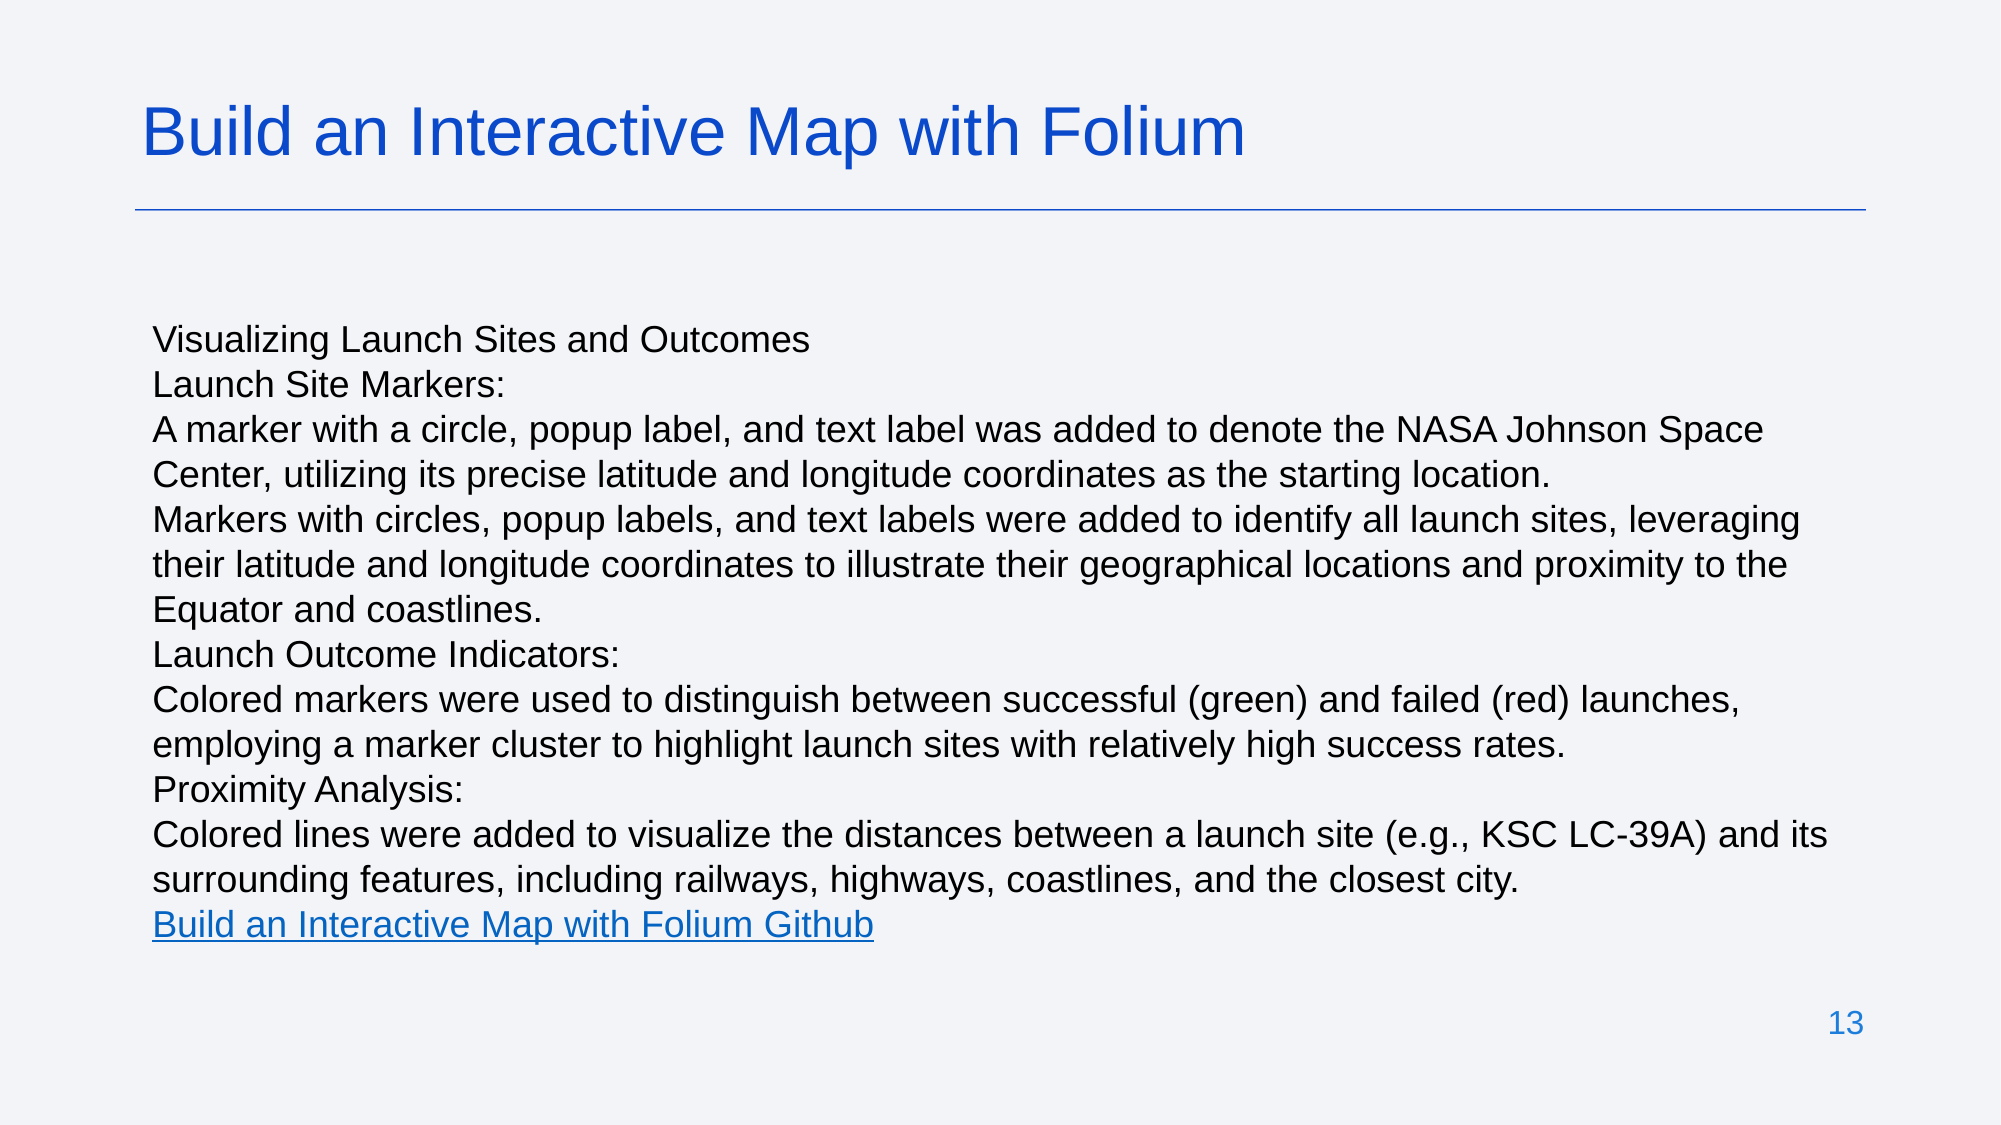

Build an Interactive Map with Folium
Visualizing Launch Sites and Outcomes
Launch Site Markers:
A marker with a circle, popup label, and text label was added to denote the NASA Johnson Space Center, utilizing its precise latitude and longitude coordinates as the starting location.
Markers with circles, popup labels, and text labels were added to identify all launch sites, leveraging their latitude and longitude coordinates to illustrate their geographical locations and proximity to the Equator and coastlines.
Launch Outcome Indicators:
Colored markers were used to distinguish between successful (green) and failed (red) launches, employing a marker cluster to highlight launch sites with relatively high success rates.
Proximity Analysis:
Colored lines were added to visualize the distances between a launch site (e.g., KSC LC-39A) and its surrounding features, including railways, highways, coastlines, and the closest city.
Build an Interactive Map with Folium Github
13